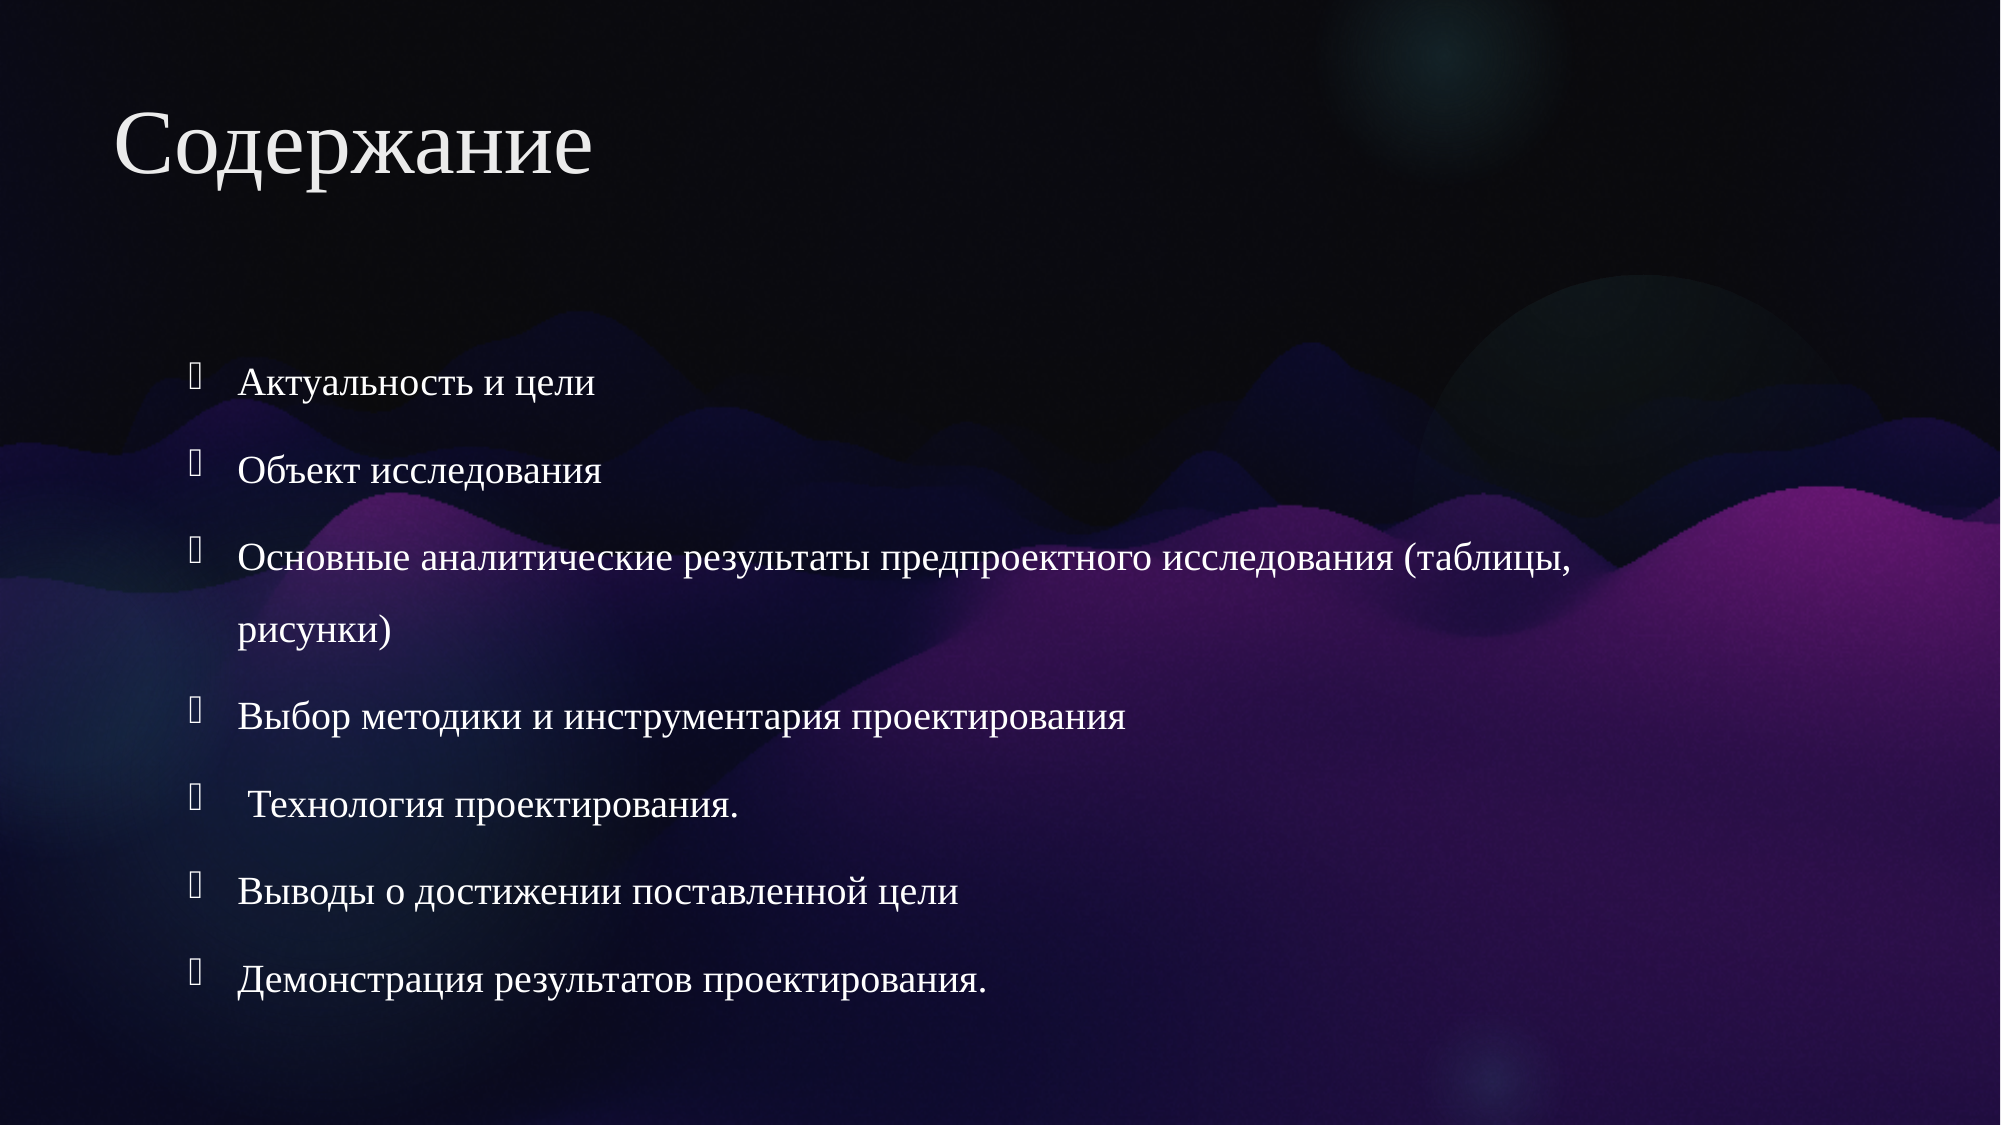

# Содержание
Актуальность и цели
Объект исследования
Основные аналитические результаты предпроектного исследования (таблицы, рисунки)
Выбор методики и инструментария проектирования
 Технология проектирования.
Выводы о достижении поставленной цели
Демонстрация результатов проектирования.